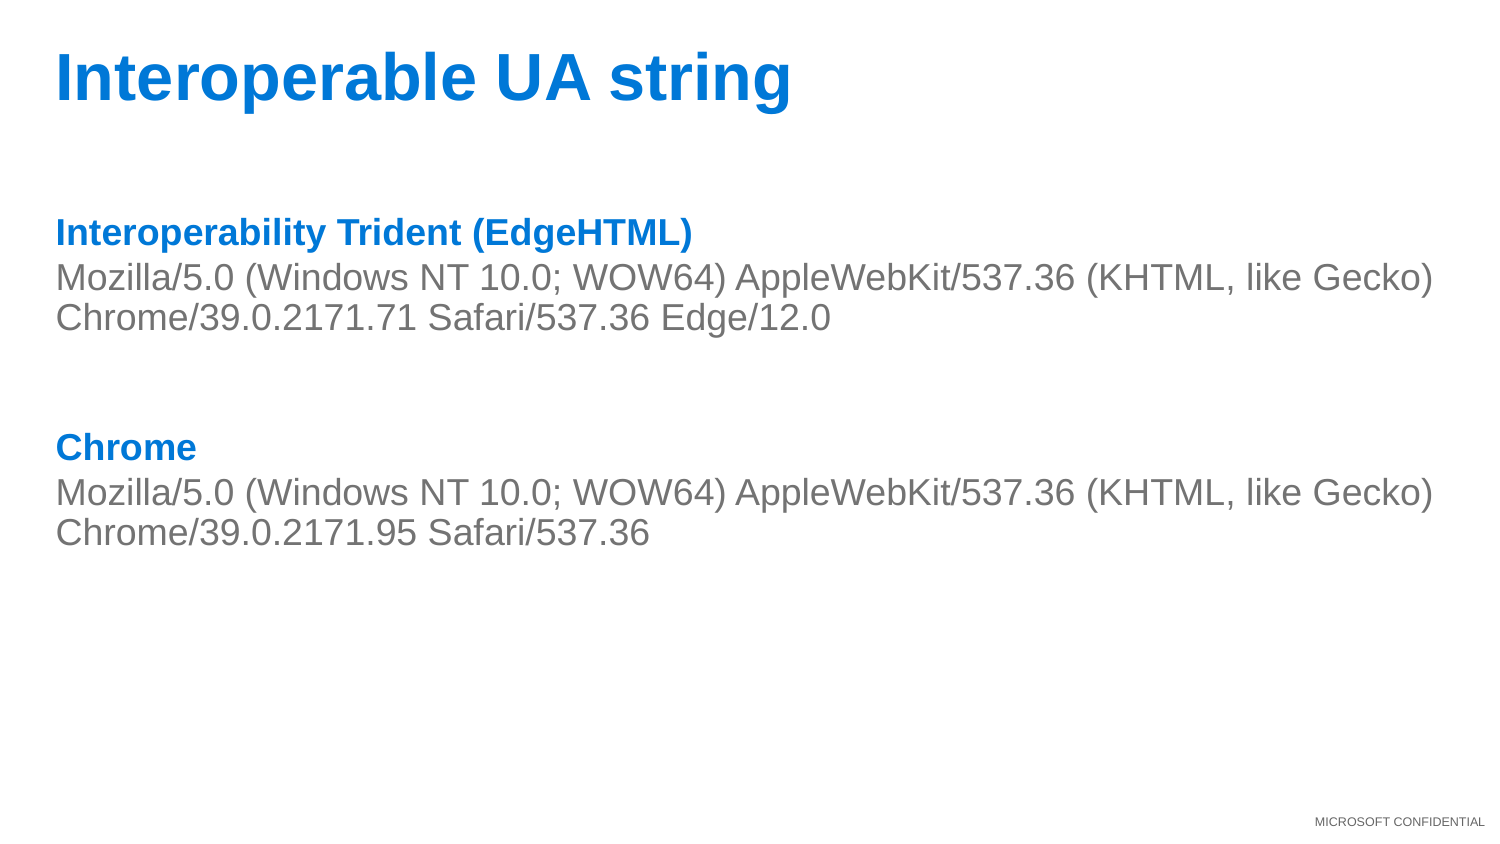

# Interoperable UA string

Interoperability Trident (EdgeHTML)
Mozilla/5.0 (Windows NT 10.0; WOW64) AppleWebKit/537.36 (KHTML, like Gecko) Chrome/39.0.2171.71 Safari/537.36 Edge/12.0

Chrome
Mozilla/5.0 (Windows NT 10.0; WOW64) AppleWebKit/537.36 (KHTML, like Gecko) Chrome/39.0.2171.95 Safari/537.36